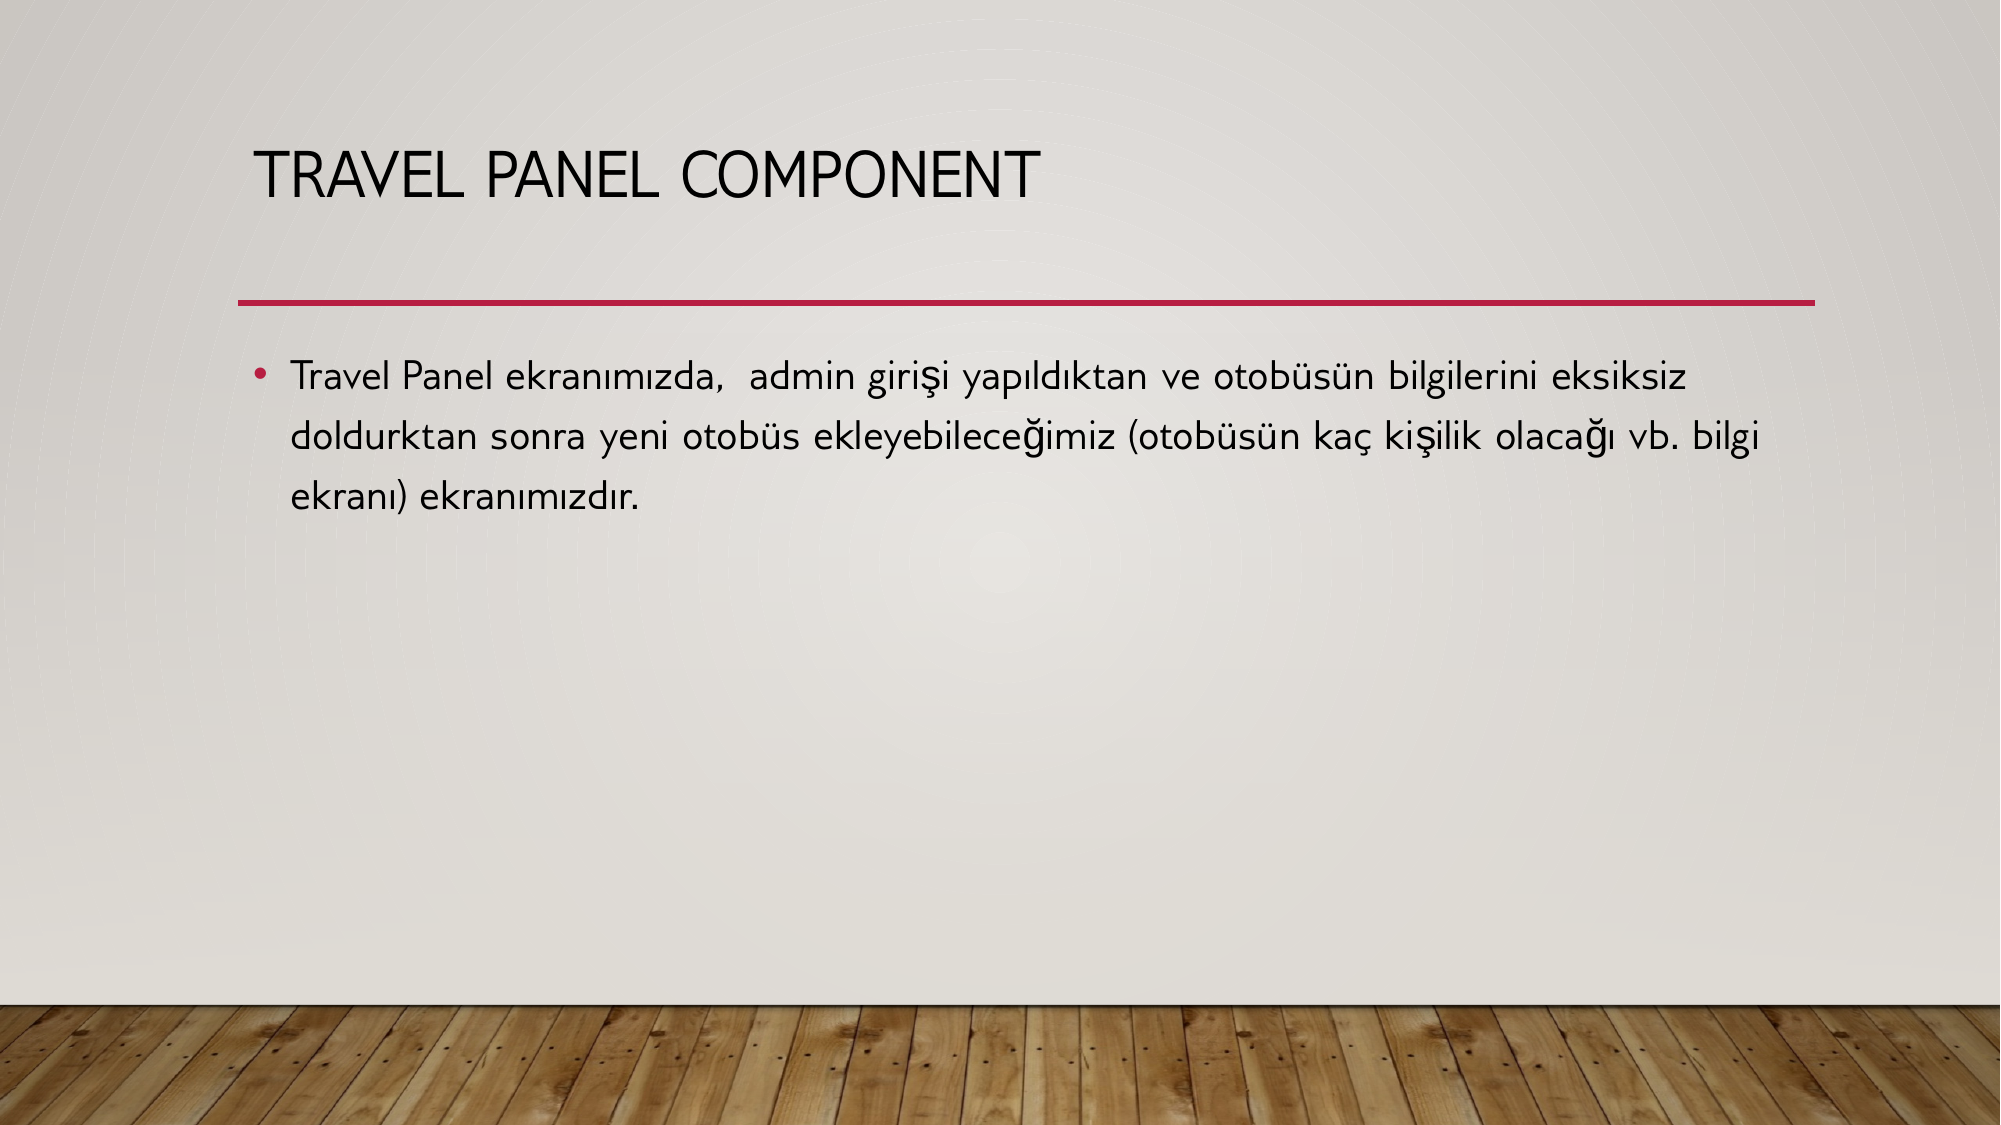

# Travel panel component
Travel Panel ekranımızda,  admin girişi yapıldıktan ve otobüsün bilgilerini eksiksiz doldurktan sonra yeni otobüs ekleyebileceğimiz (otobüsün kaç kişilik olacağı vb. bilgi ekranı) ekranımızdır.